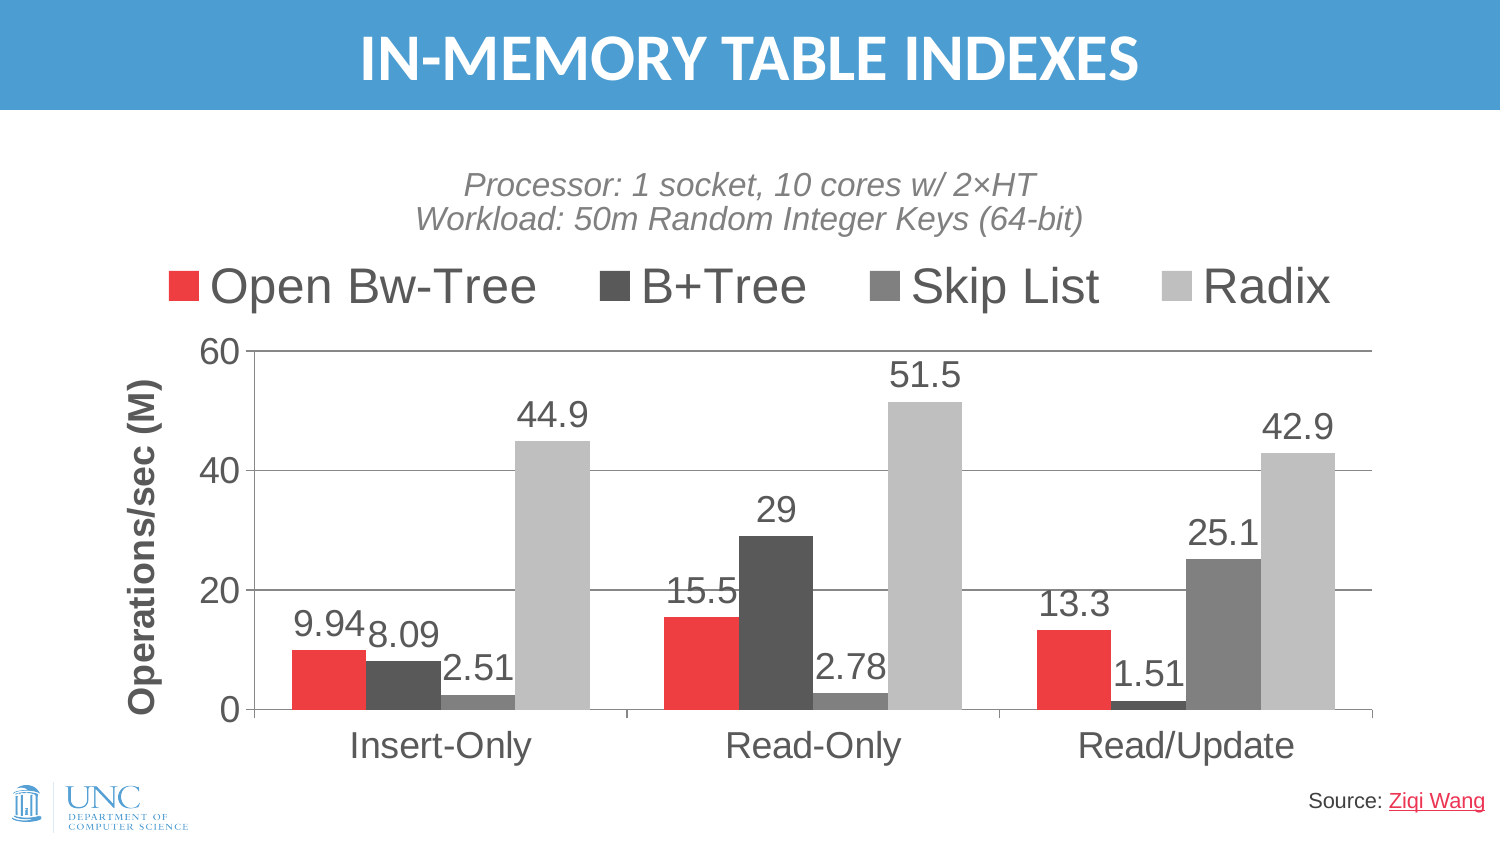

# IN-MEMORY TABLE INDEXES
48
Processor: 1 socket, 10 cores w/ 2×HT
Workload: 50m Random Integer Keys (64-bit)

### Chart

| Category | Open Bw-Tree | B+Tree | Skip List | Radix |
|---|---|---|---|---|
| Insert-Only | 9.94 | 8.09 | 2.51 | 44.9 |
| Read-Only | 15.5 | 29.0 | 2.78 | 51.5 |
| Read/Update | 13.3 | 1.51 | 25.1 | 42.9 |
Source: Ziqi Wang